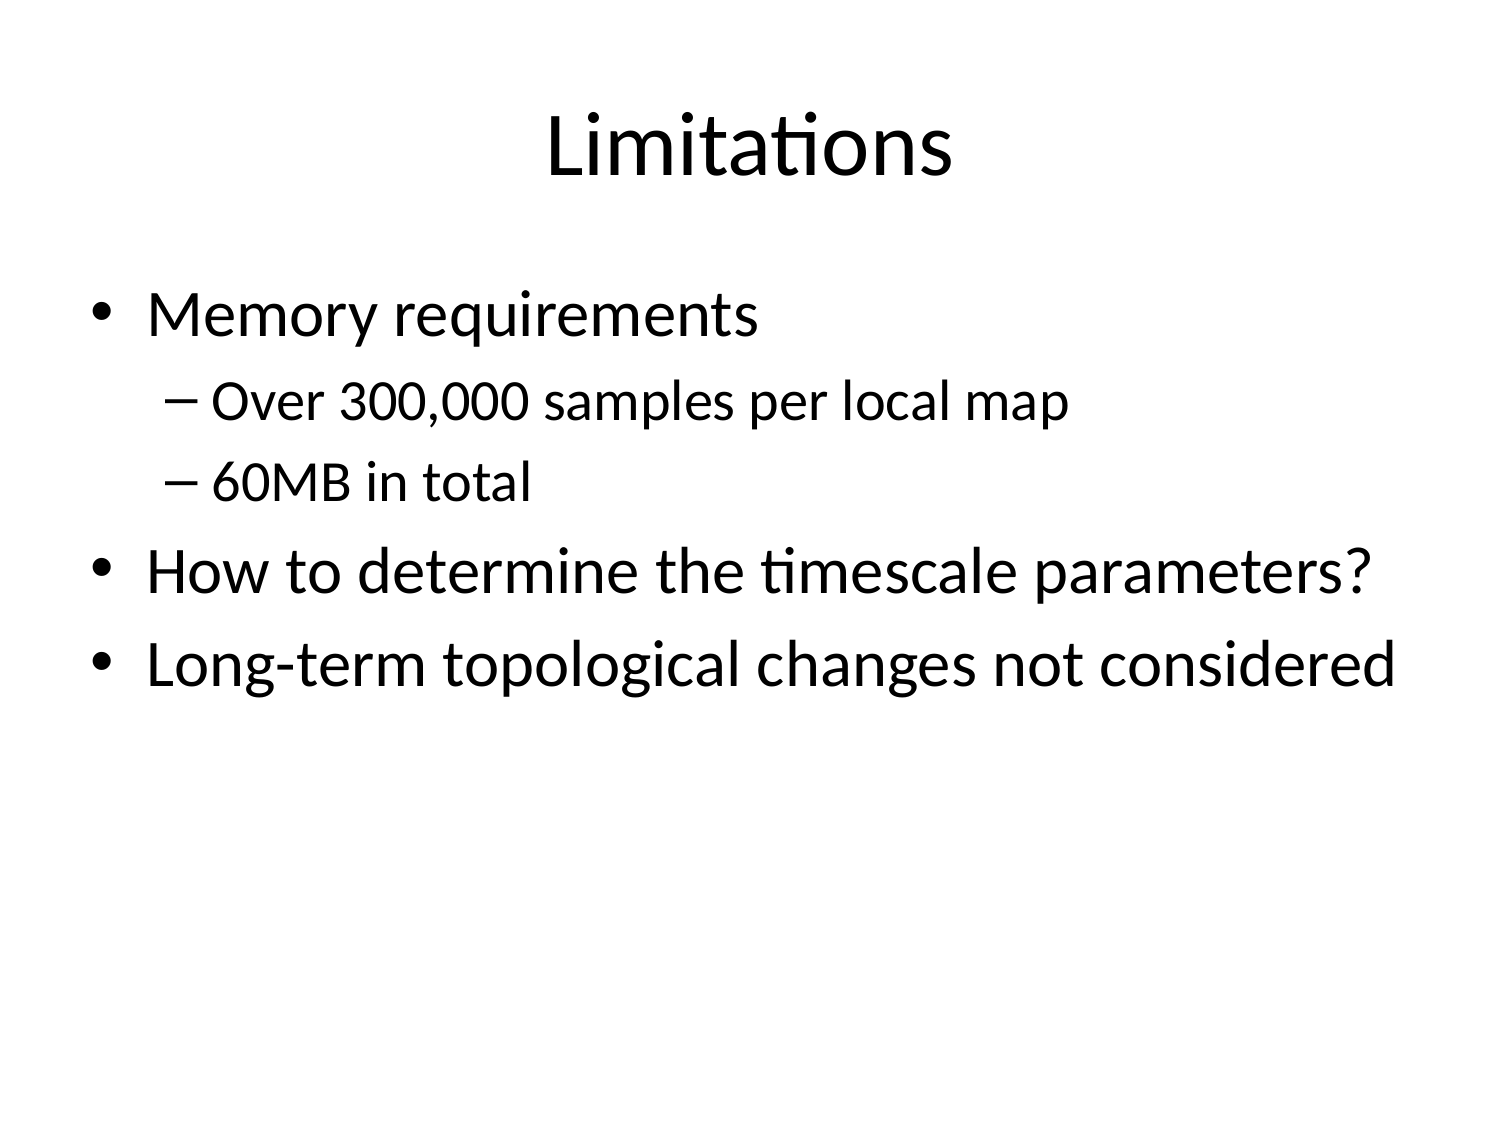

# Limitations
Memory requirements
Over 300,000 samples per local map
60MB in total
How to determine the timescale parameters?
Long-term topological changes not considered